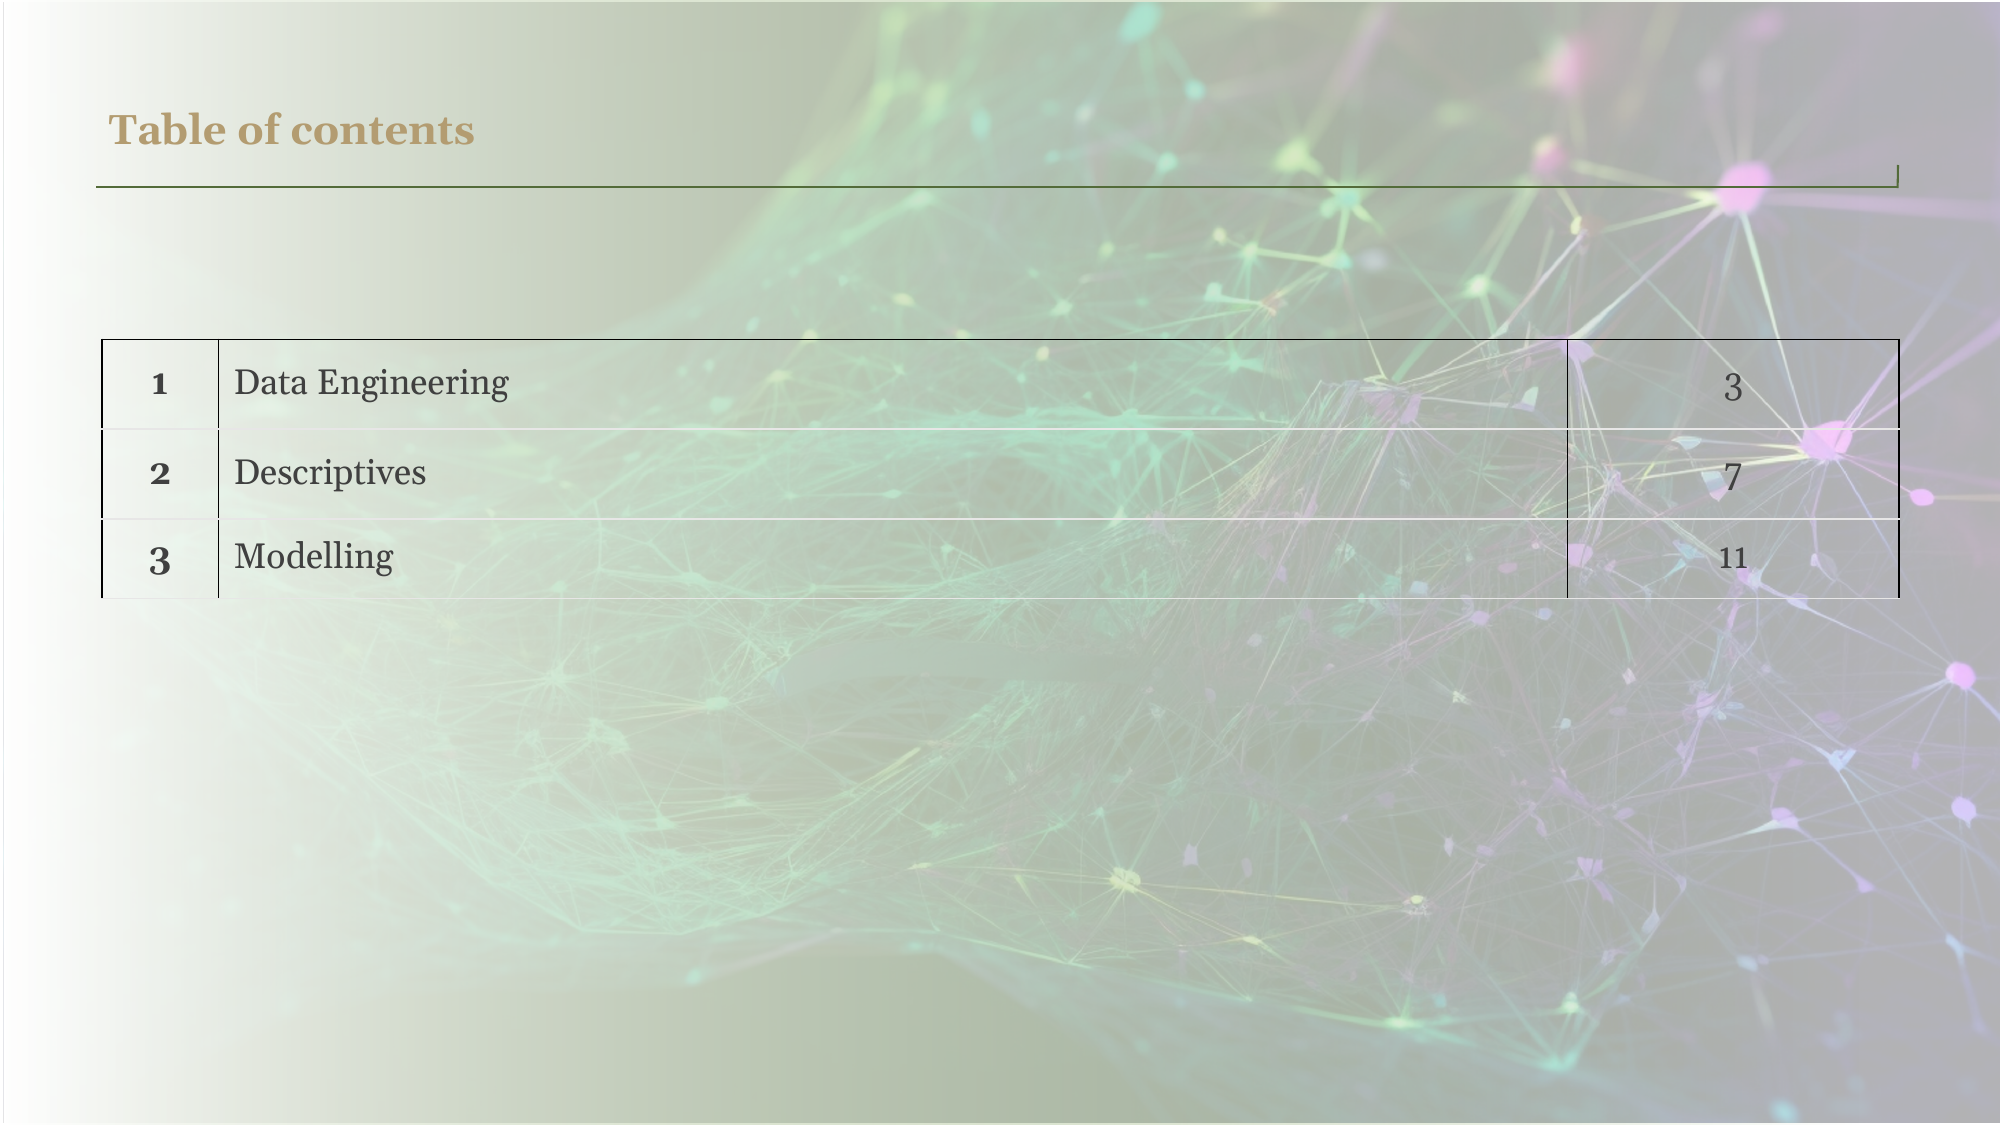

# Table of contents
| 1 | Data Engineering | 3 |
| --- | --- | --- |
| 2 | Descriptives | 7 |
| 3 | Modelling | 11 |